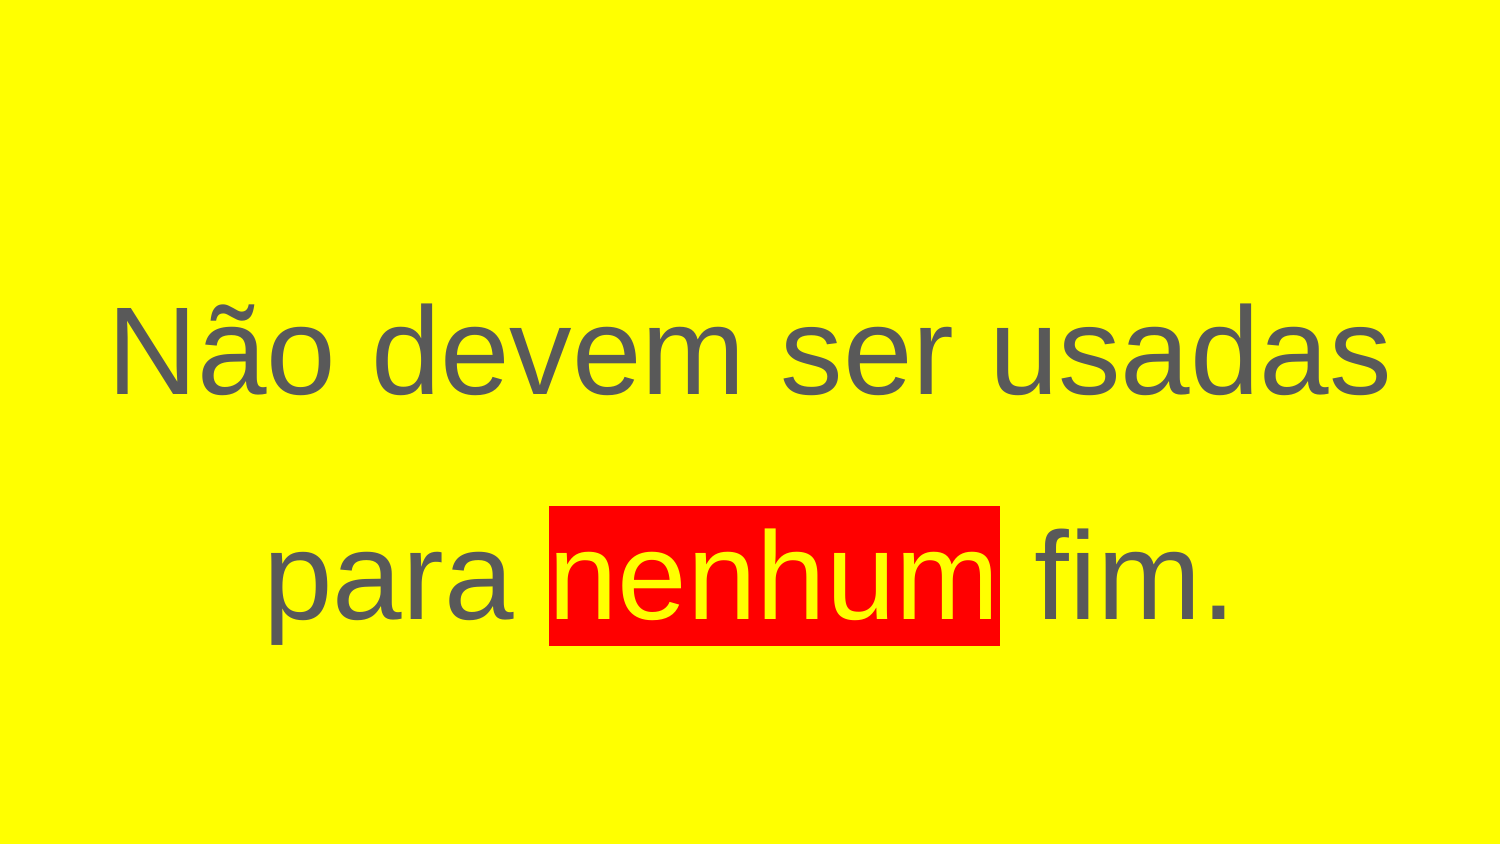

Não devem ser usadas para nenhum fim.